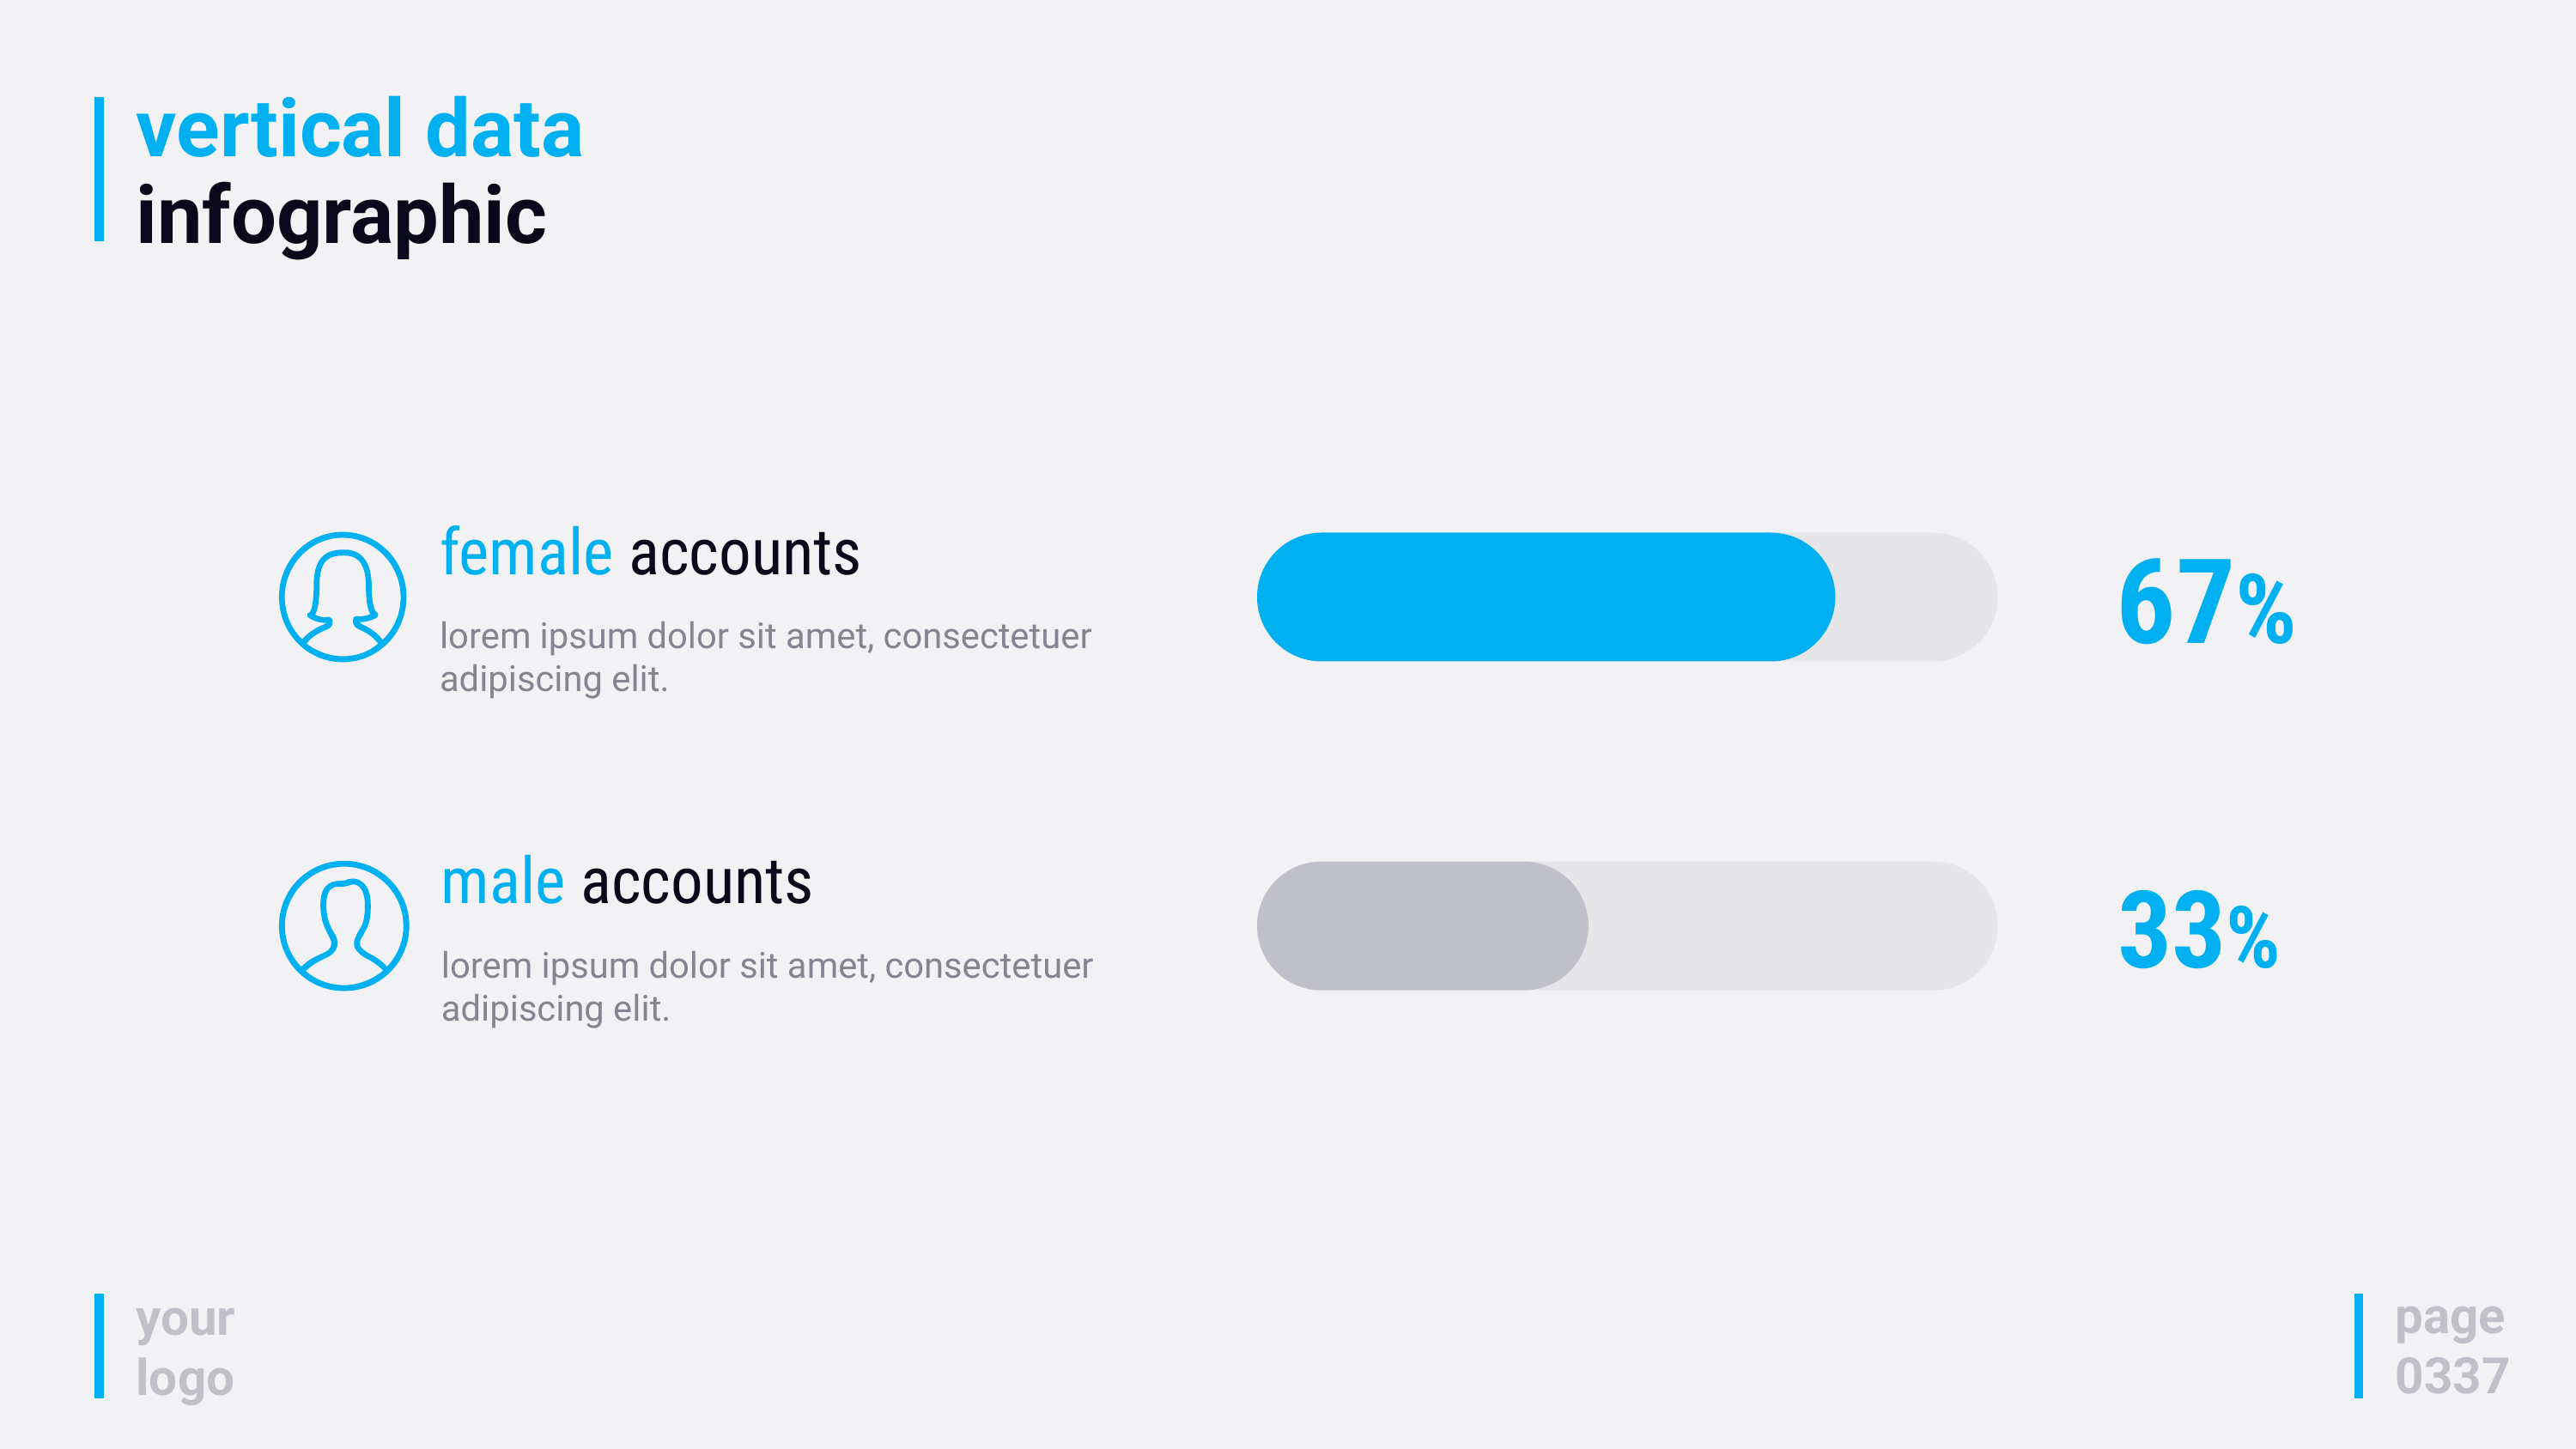

# vertical data infographic
female accounts
lorem ipsum dolor sit amet, consectetuer adipiscing elit.
67%

male accounts
lorem ipsum dolor sit amet, consectetuer adipiscing elit.
33%

page
0337